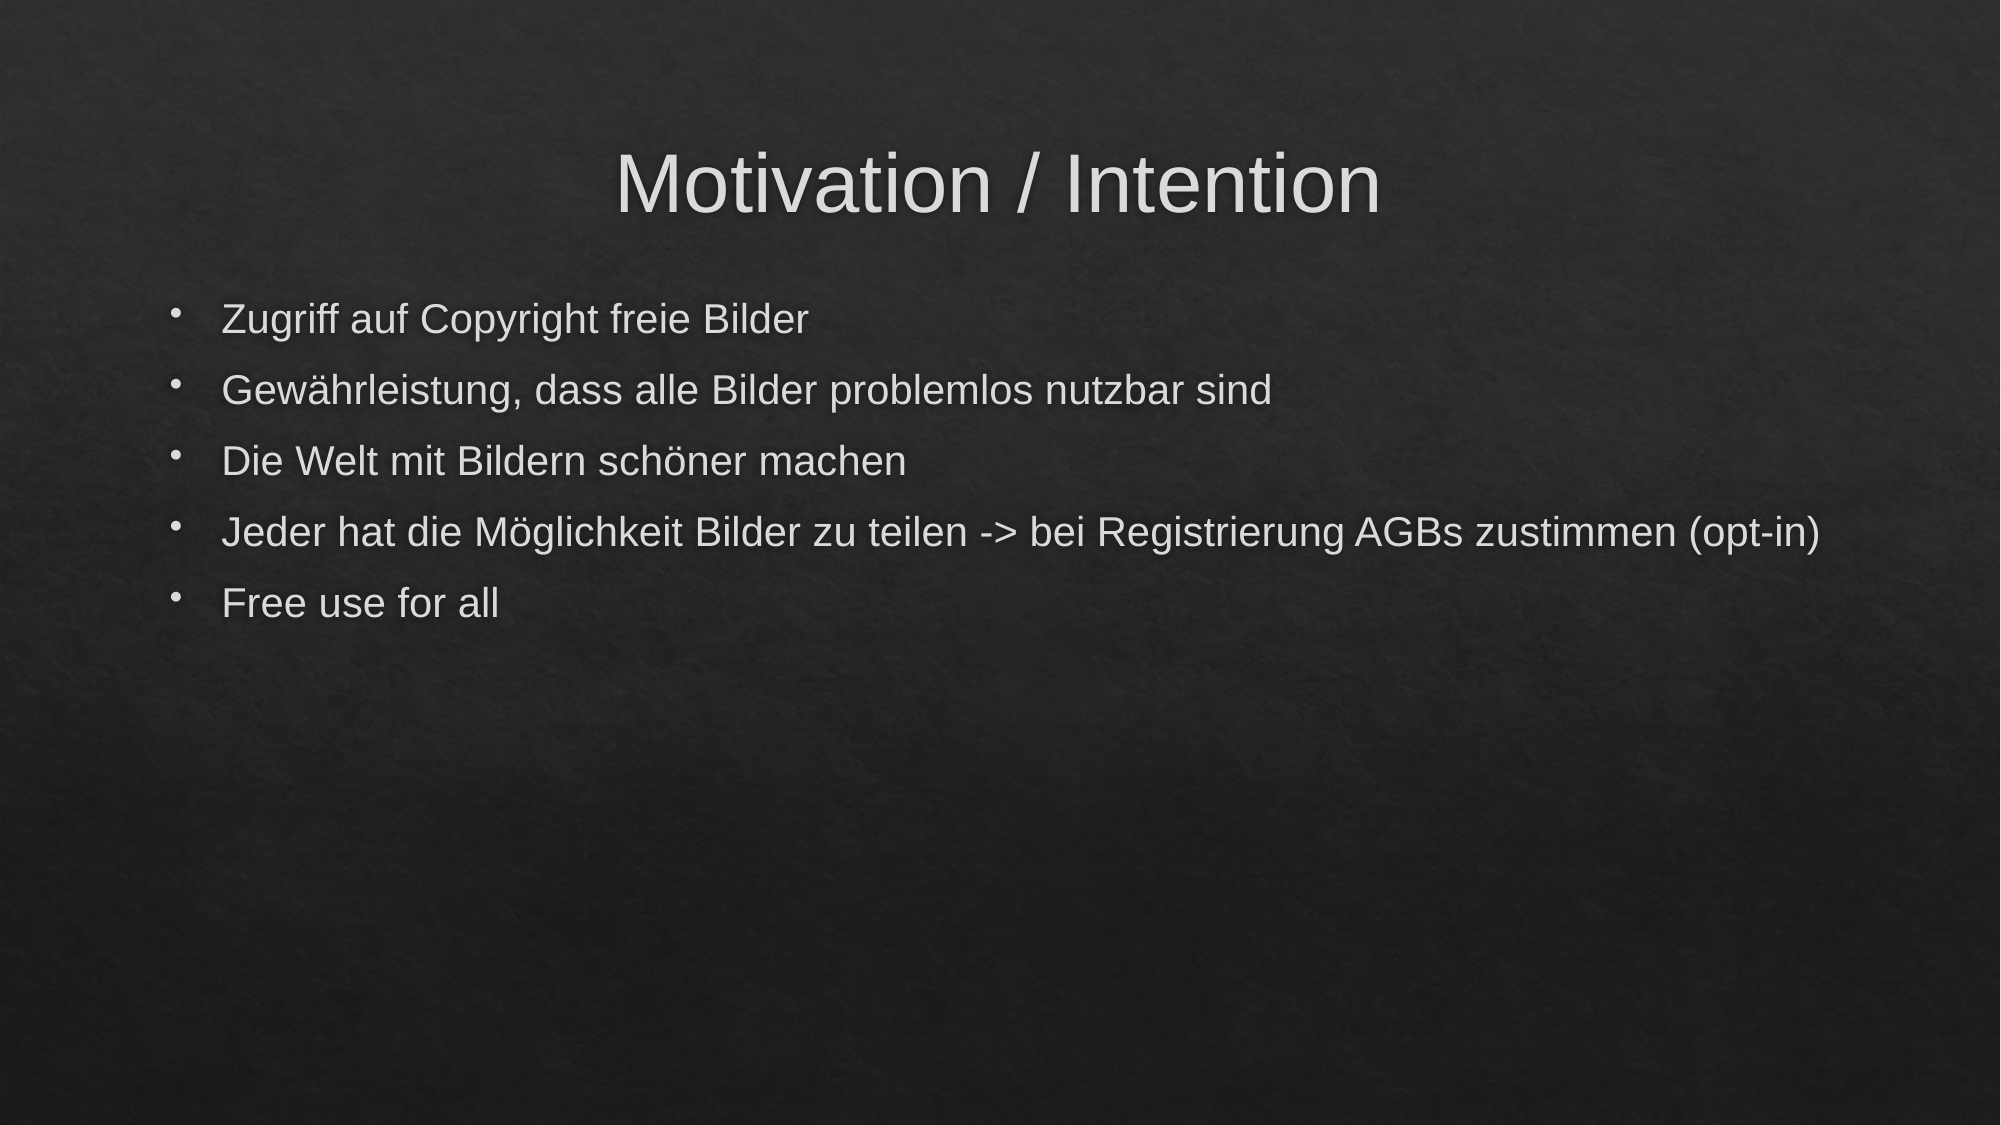

# Motivation / Intention
Zugriff auf Copyright freie Bilder
Gewährleistung, dass alle Bilder problemlos nutzbar sind
Die Welt mit Bildern schöner machen
Jeder hat die Möglichkeit Bilder zu teilen -> bei Registrierung AGBs zustimmen (opt-in)
Free use for all